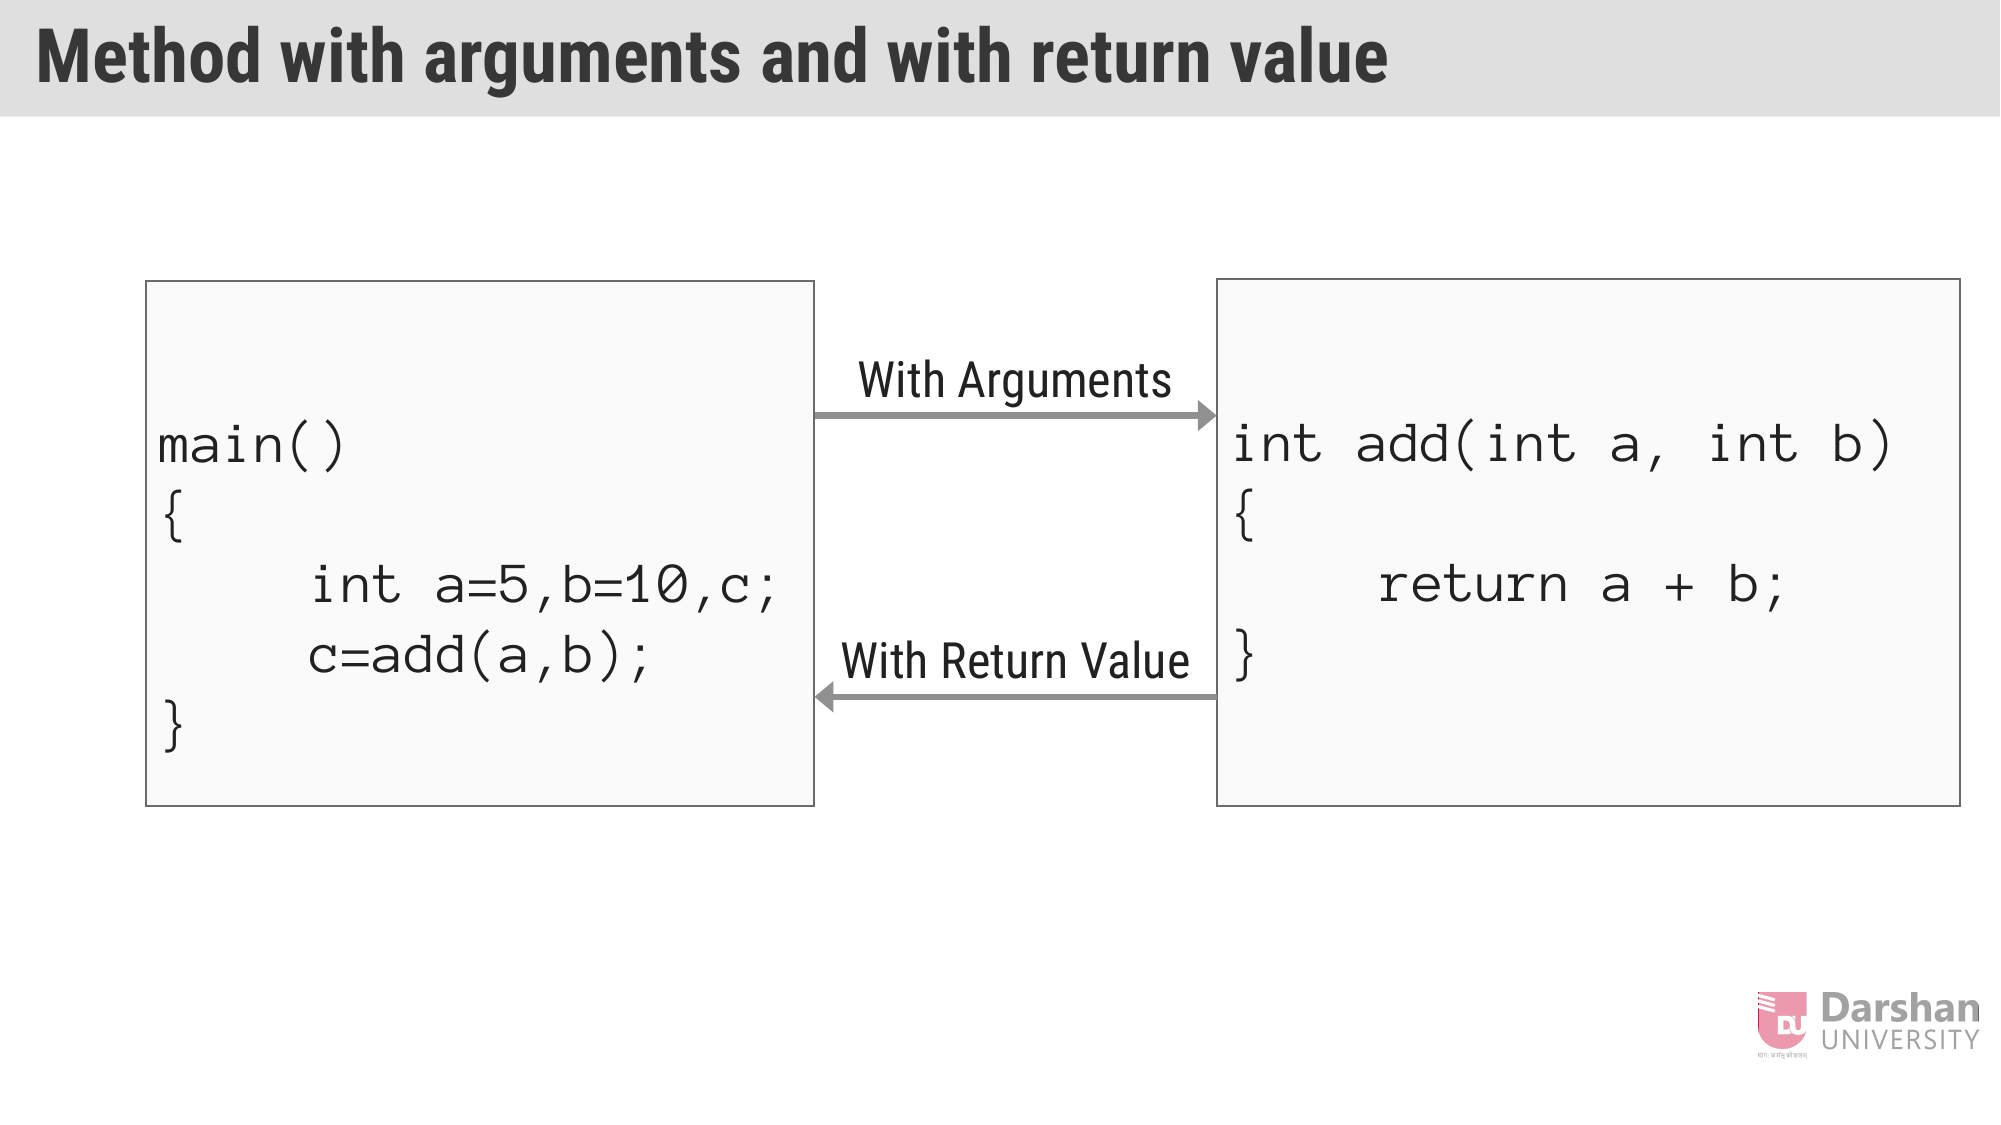

# Method with arguments and with return value
int add(int a, int b)
{
	return a + b;
}

main()
{
	int a=5,b=10,c;
	c=add(a,b);
}
With Arguments
With Return Value